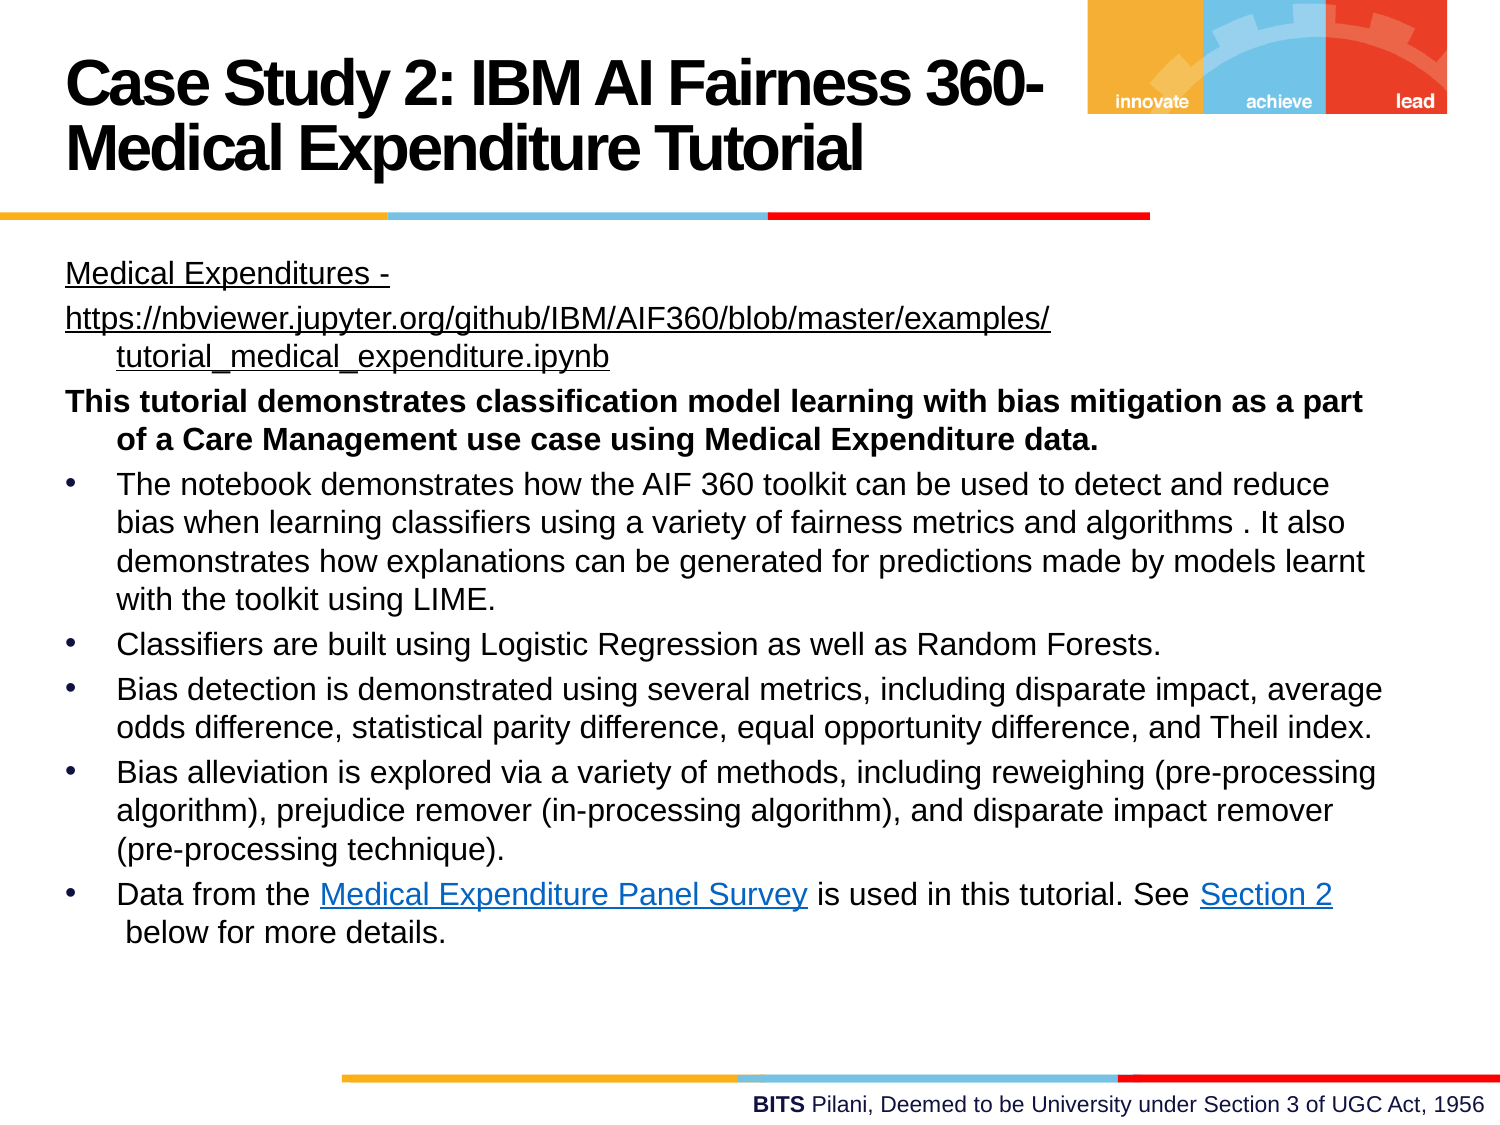

Case Study 2: IBM AI Fairness 360- Medical Expenditure Tutorial
Medical Expenditures -
https://nbviewer.jupyter.org/github/IBM/AIF360/blob/master/examples/tutorial_medical_expenditure.ipynb
This tutorial demonstrates classification model learning with bias mitigation as a part of a Care Management use case using Medical Expenditure data.
The notebook demonstrates how the AIF 360 toolkit can be used to detect and reduce bias when learning classifiers using a variety of fairness metrics and algorithms . It also demonstrates how explanations can be generated for predictions made by models learnt with the toolkit using LIME.
Classifiers are built using Logistic Regression as well as Random Forests.
Bias detection is demonstrated using several metrics, including disparate impact, average odds difference, statistical parity difference, equal opportunity difference, and Theil index.
Bias alleviation is explored via a variety of methods, including reweighing (pre-processing algorithm), prejudice remover (in-processing algorithm), and disparate impact remover (pre-processing technique).
Data from the Medical Expenditure Panel Survey is used in this tutorial. See Section 2 below for more details.